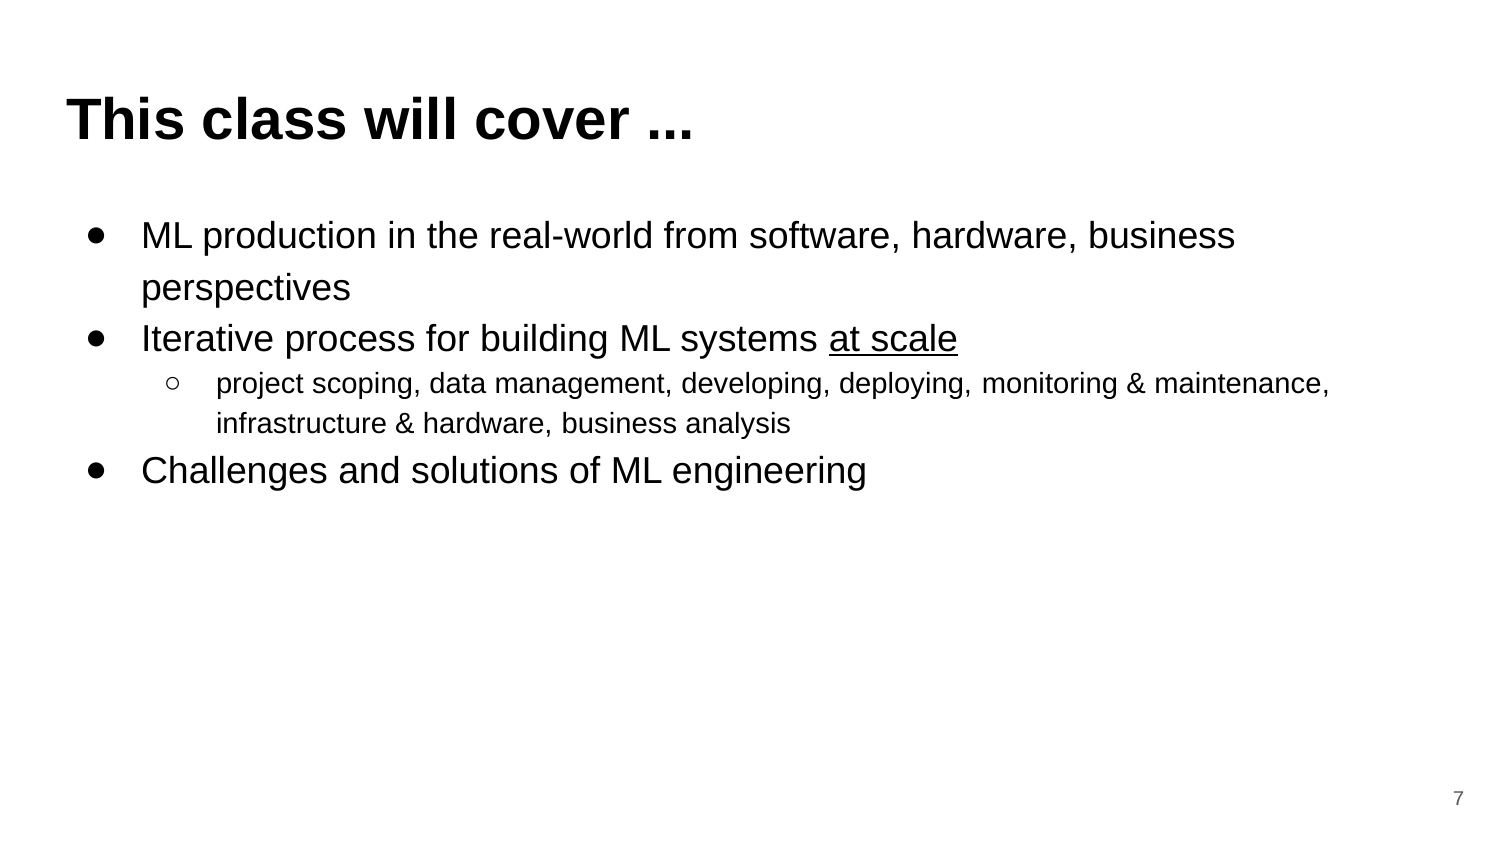

# This class will cover ...
ML production in the real-world from software, hardware, business perspectives
Iterative process for building ML systems at scale
project scoping, data management, developing, deploying, monitoring & maintenance, infrastructure & hardware, business analysis
Challenges and solutions of ML engineering

7